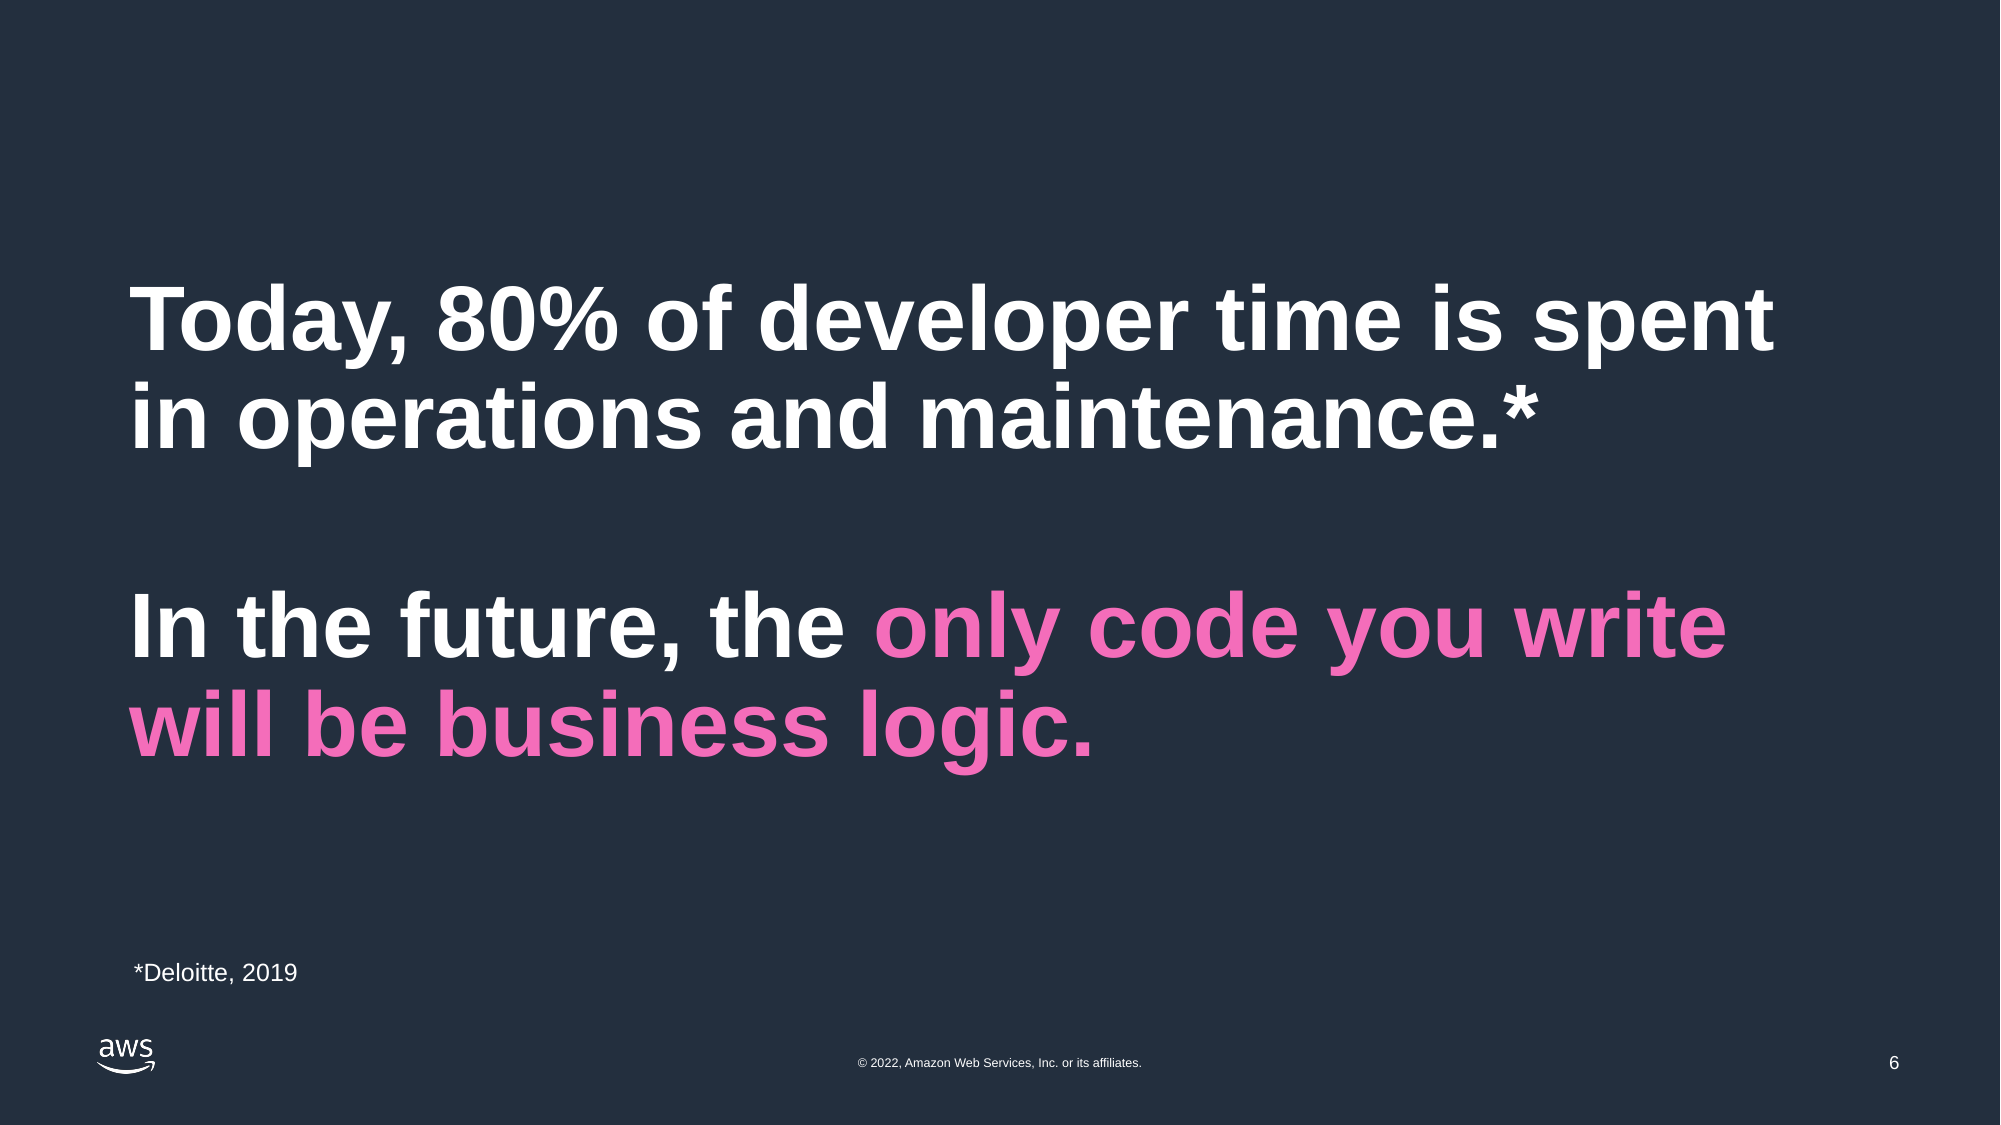

# Today, 80% of developer time is spent in operations and maintenance.*
In the future, the only code you write will be business logic.
*Deloitte, 2019
6